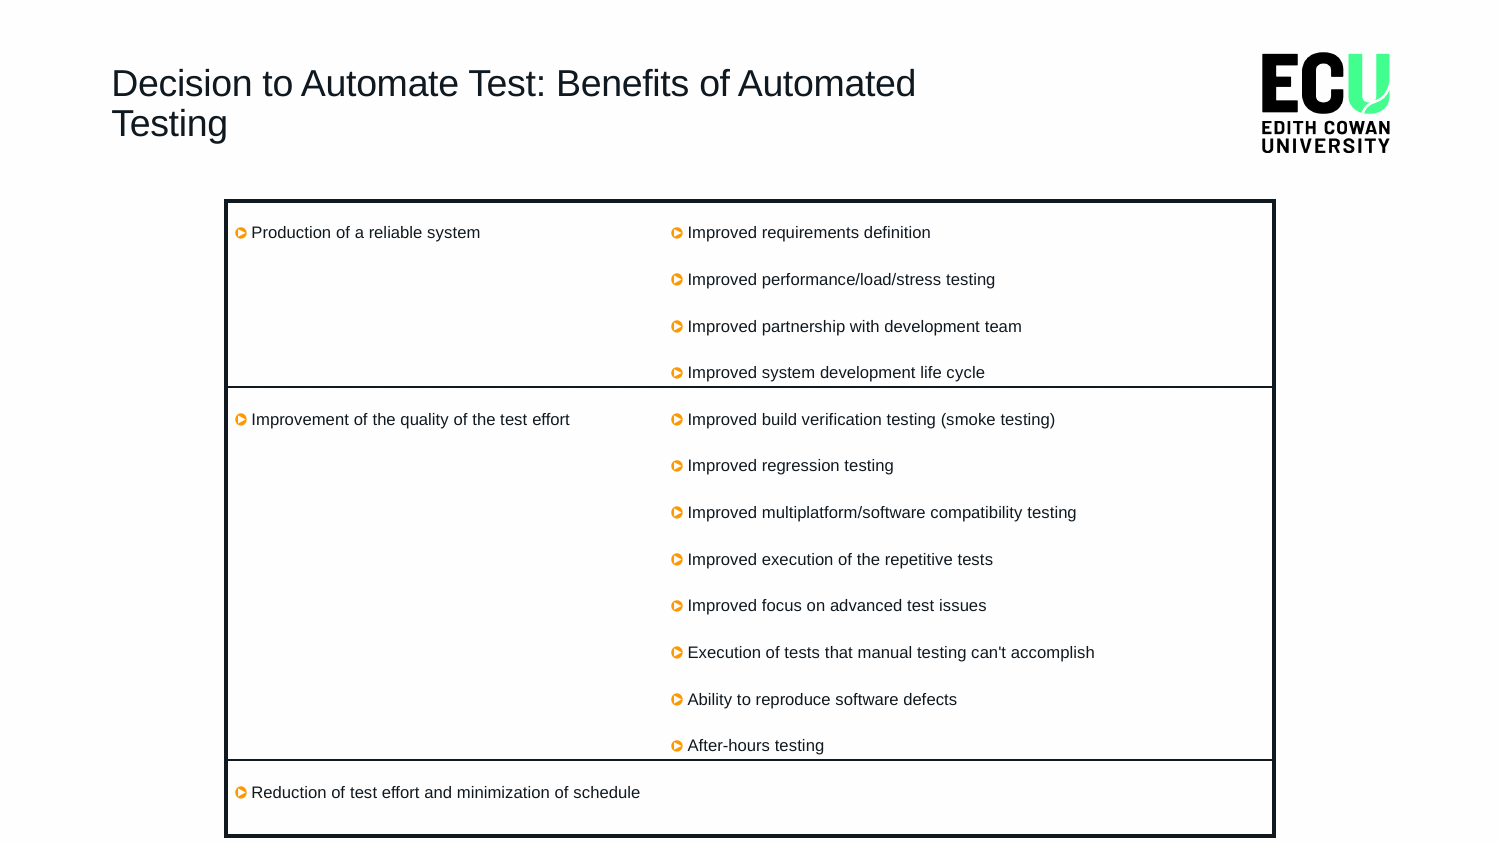

9 / Ropota Andrei / Automated Testing /

# Decision to Automate Test: Benefits of Automated Testing

| Production of a reliable system | Improved requirements definition Improved performance/load/stress testing Improved partnership with development team Improved system development life cycle |
| --- | --- |
| Improvement of the quality of the test effort | Improved build verification testing (smoke testing) Improved regression testing Improved multiplatform/software compatibility testing Improved execution of the repetitive tests Improved focus on advanced test issues Execution of tests that manual testing can't accomplish Ability to reproduce software defects After-hours testing |
| Reduction of test effort and minimization of schedule |  |